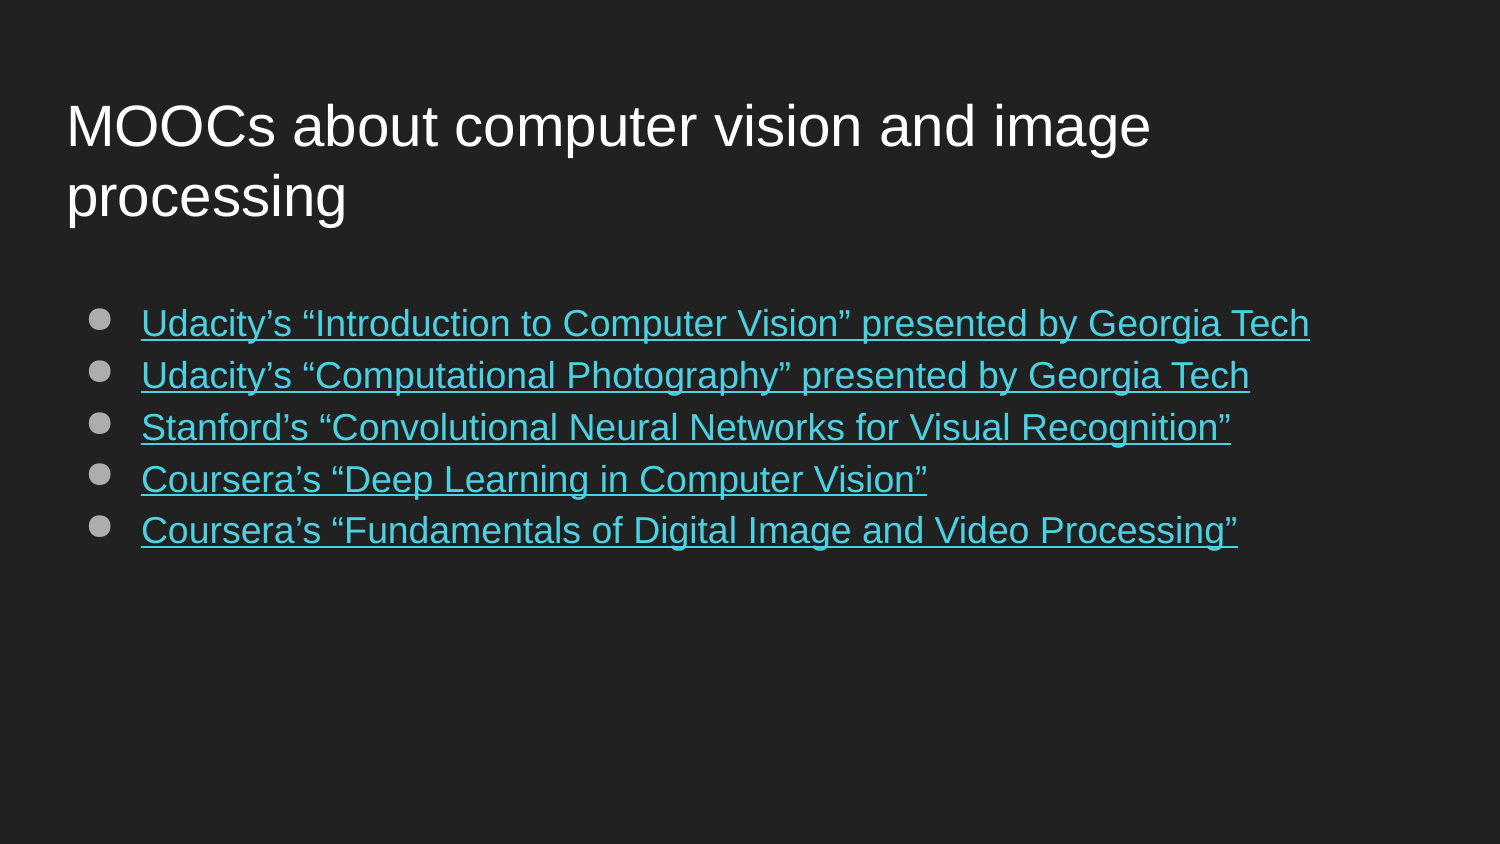

# MOOCs about computer vision and image processing
Udacity’s “Introduction to Computer Vision” presented by Georgia Tech
Udacity’s “Computational Photography” presented by Georgia Tech
Stanford’s “Convolutional Neural Networks for Visual Recognition”
Coursera’s “Deep Learning in Computer Vision”
Coursera’s “Fundamentals of Digital Image and Video Processing”